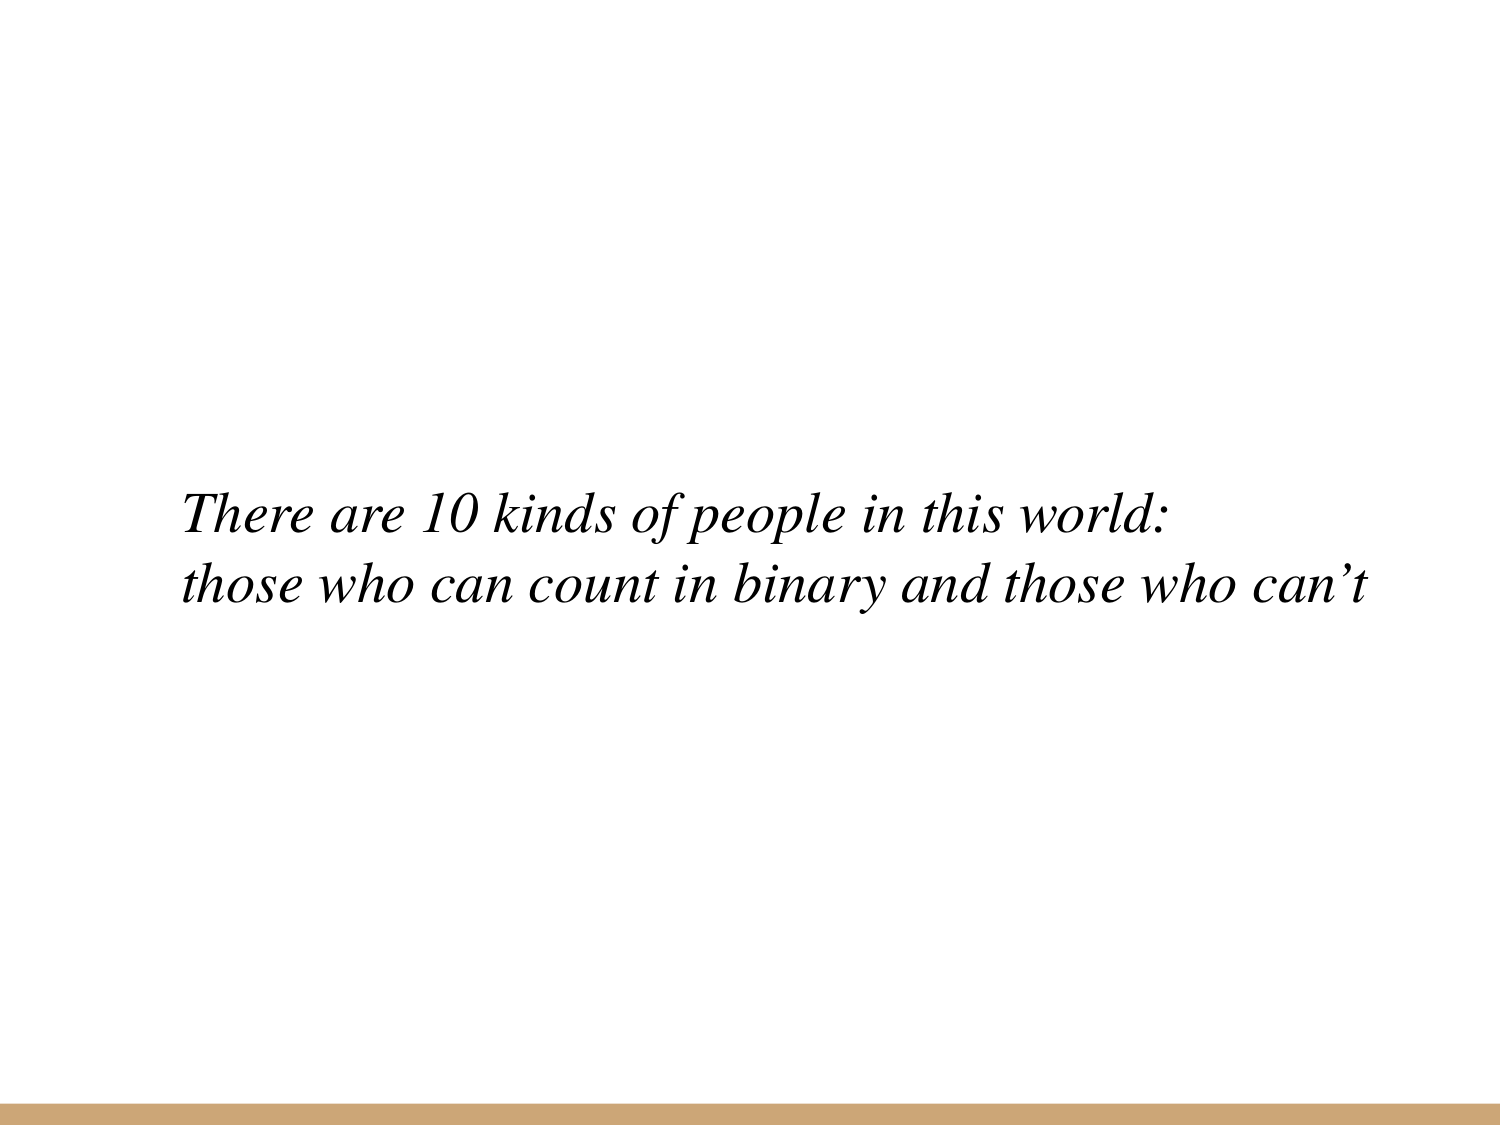

There are 10 kinds of people in this world:
those who can count in binary and those who can’t